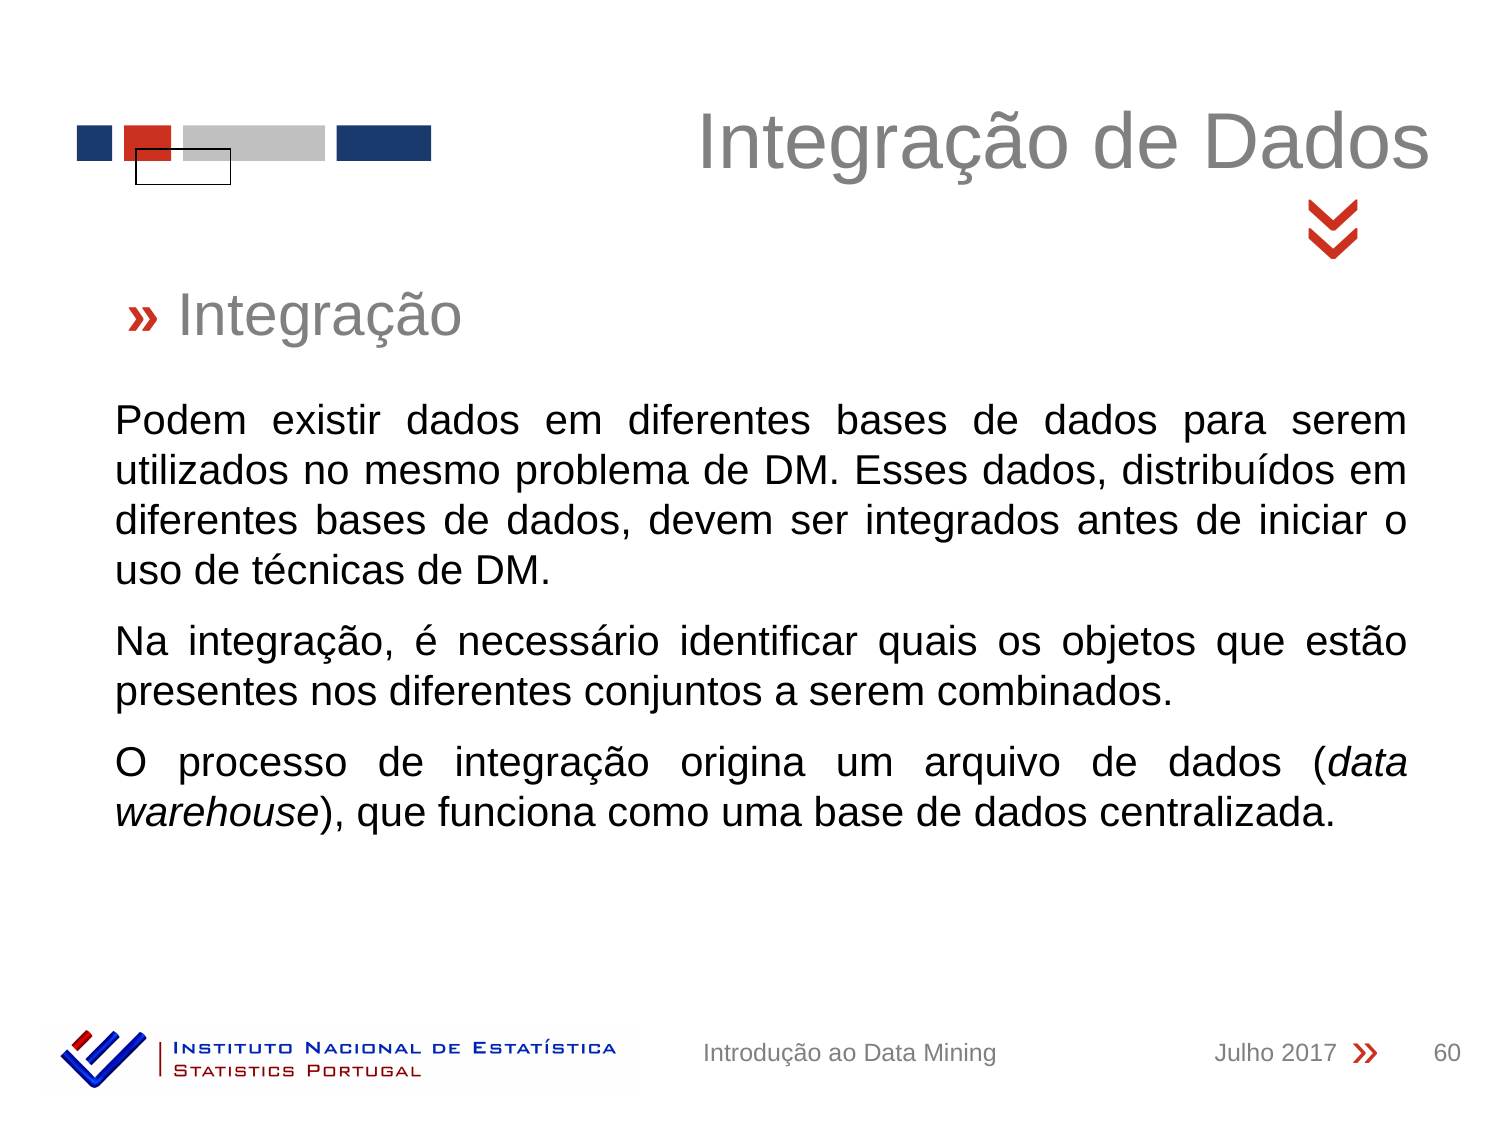

Integração de Dados
«
» Integração
Podem existir dados em diferentes bases de dados para serem utilizados no mesmo problema de DM. Esses dados, distribuídos em diferentes bases de dados, devem ser integrados antes de iniciar o uso de técnicas de DM.
Na integração, é necessário identificar quais os objetos que estão presentes nos diferentes conjuntos a serem combinados.
O processo de integração origina um arquivo de dados (data warehouse), que funciona como uma base de dados centralizada.
Introdução ao Data Mining
Julho 2017
60
«